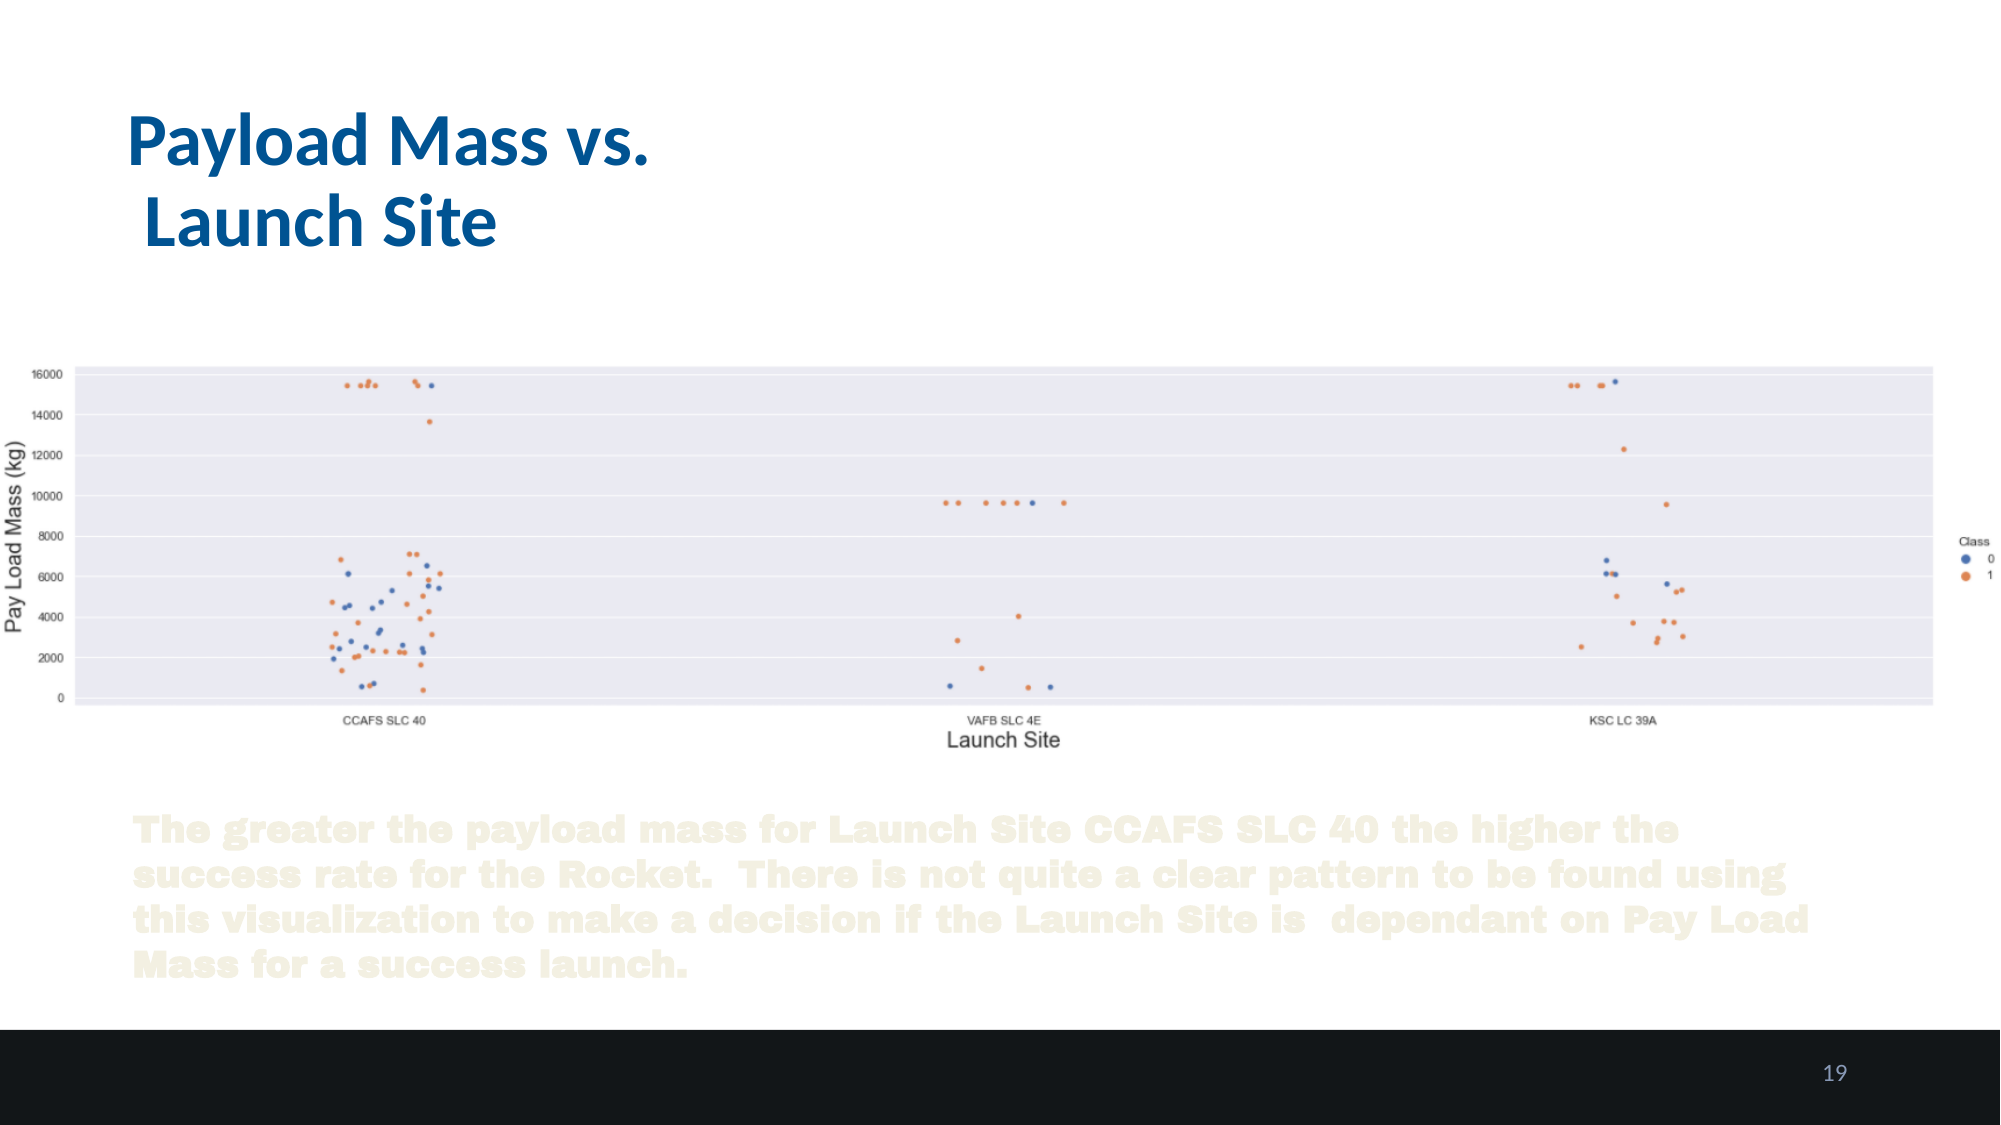

# Payload Mass vs.  Launch Site

The greater the payload mass for Launch Site CCAFS SLC 40 the higher the success rate for the Rocket.  There is not quite a clear pattern to be found using this visualization to make a decision if the Launch Site is  dependant on Pay Load Mass for a success launch.

19